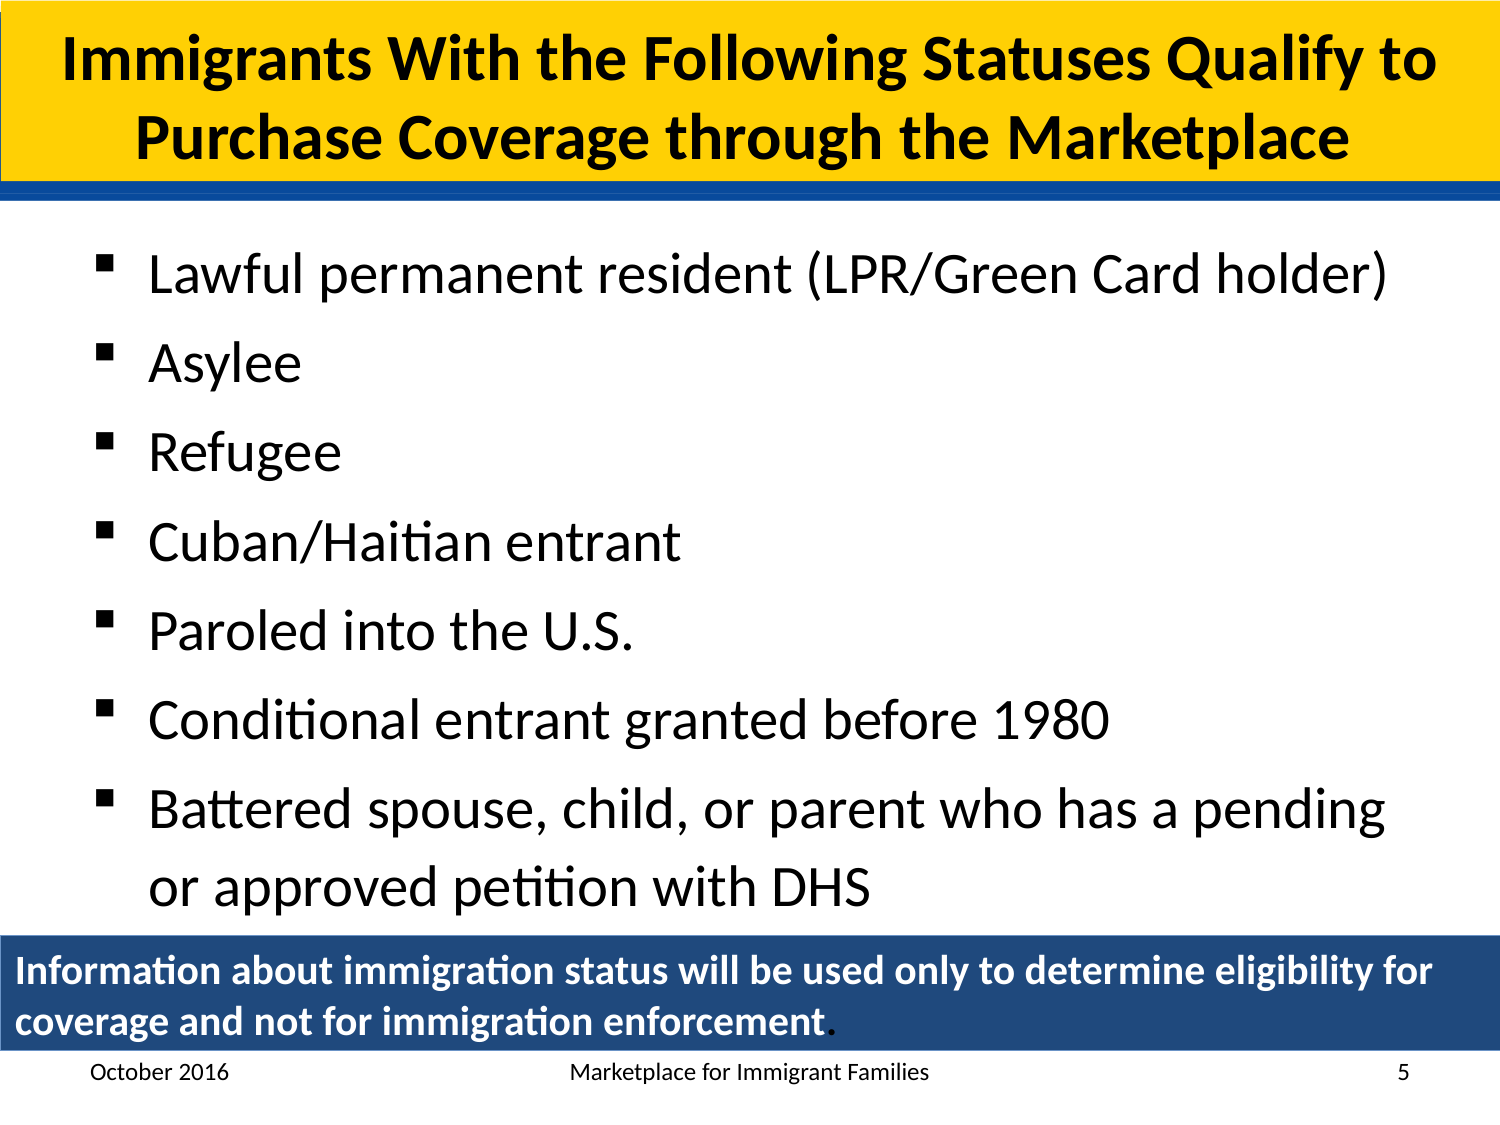

# Immigrants With the Following Statuses Qualify to Purchase Coverage through the Marketplace
Lawful permanent resident (LPR/Green Card holder)
Asylee
Refugee
Cuban/Haitian entrant
Paroled into the U.S.
Conditional entrant granted before 1980
Battered spouse, child, or parent who has a pending or approved petition with DHS
Information about immigration status will be used only to determine eligibility for coverage and not for immigration enforcement.
October 2016
Marketplace for Immigrant Families
5